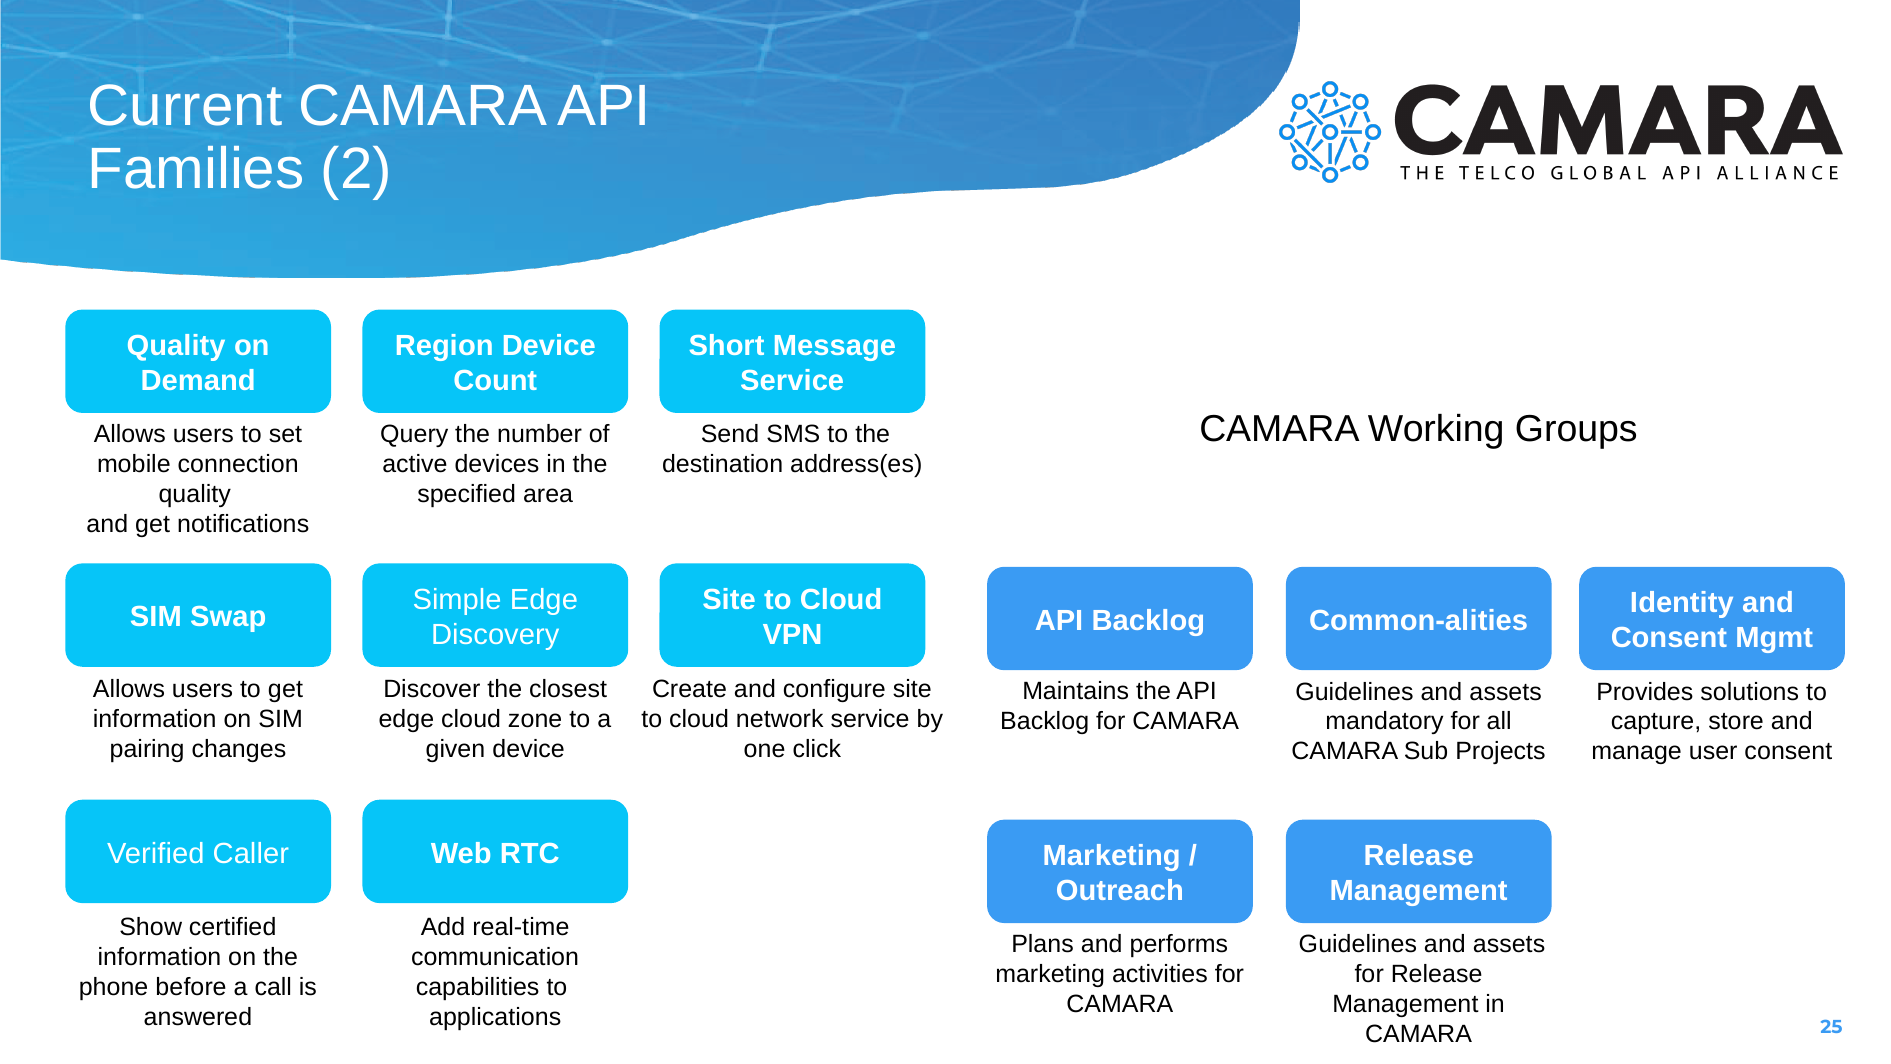

# Current CAMARA API Families (2)
Quality on Demand
Allows users to set mobile connection quality
and get notifications
SIM Swap
Allows users to get information on SIM pairing changes
Verified Caller
Show certified information on the phone before a call is answered
Region Device Count
Query the number of active devices in the specified area
Simple Edge Discovery
Discover the closest edge cloud zone to a given device
Web RTC
Add real-time communication capabilities to  applications
Short Message Service
CAMARA Working Groups
 Send SMS to the destination address(es)
Site to Cloud VPN
API Backlog
Maintains the API Backlog for CAMARA
Marketing / Outreach
Plans and performs marketing activities for CAMARA
Common-alities
Guidelines and assets mandatory for all CAMARA Sub Projects
Release Management
 Guidelines and assets for Release Management in CAMARA
Identity and Consent Mgmt
Provides solutions to capture, store and manage user consent
Create and configure site to cloud network service by one click